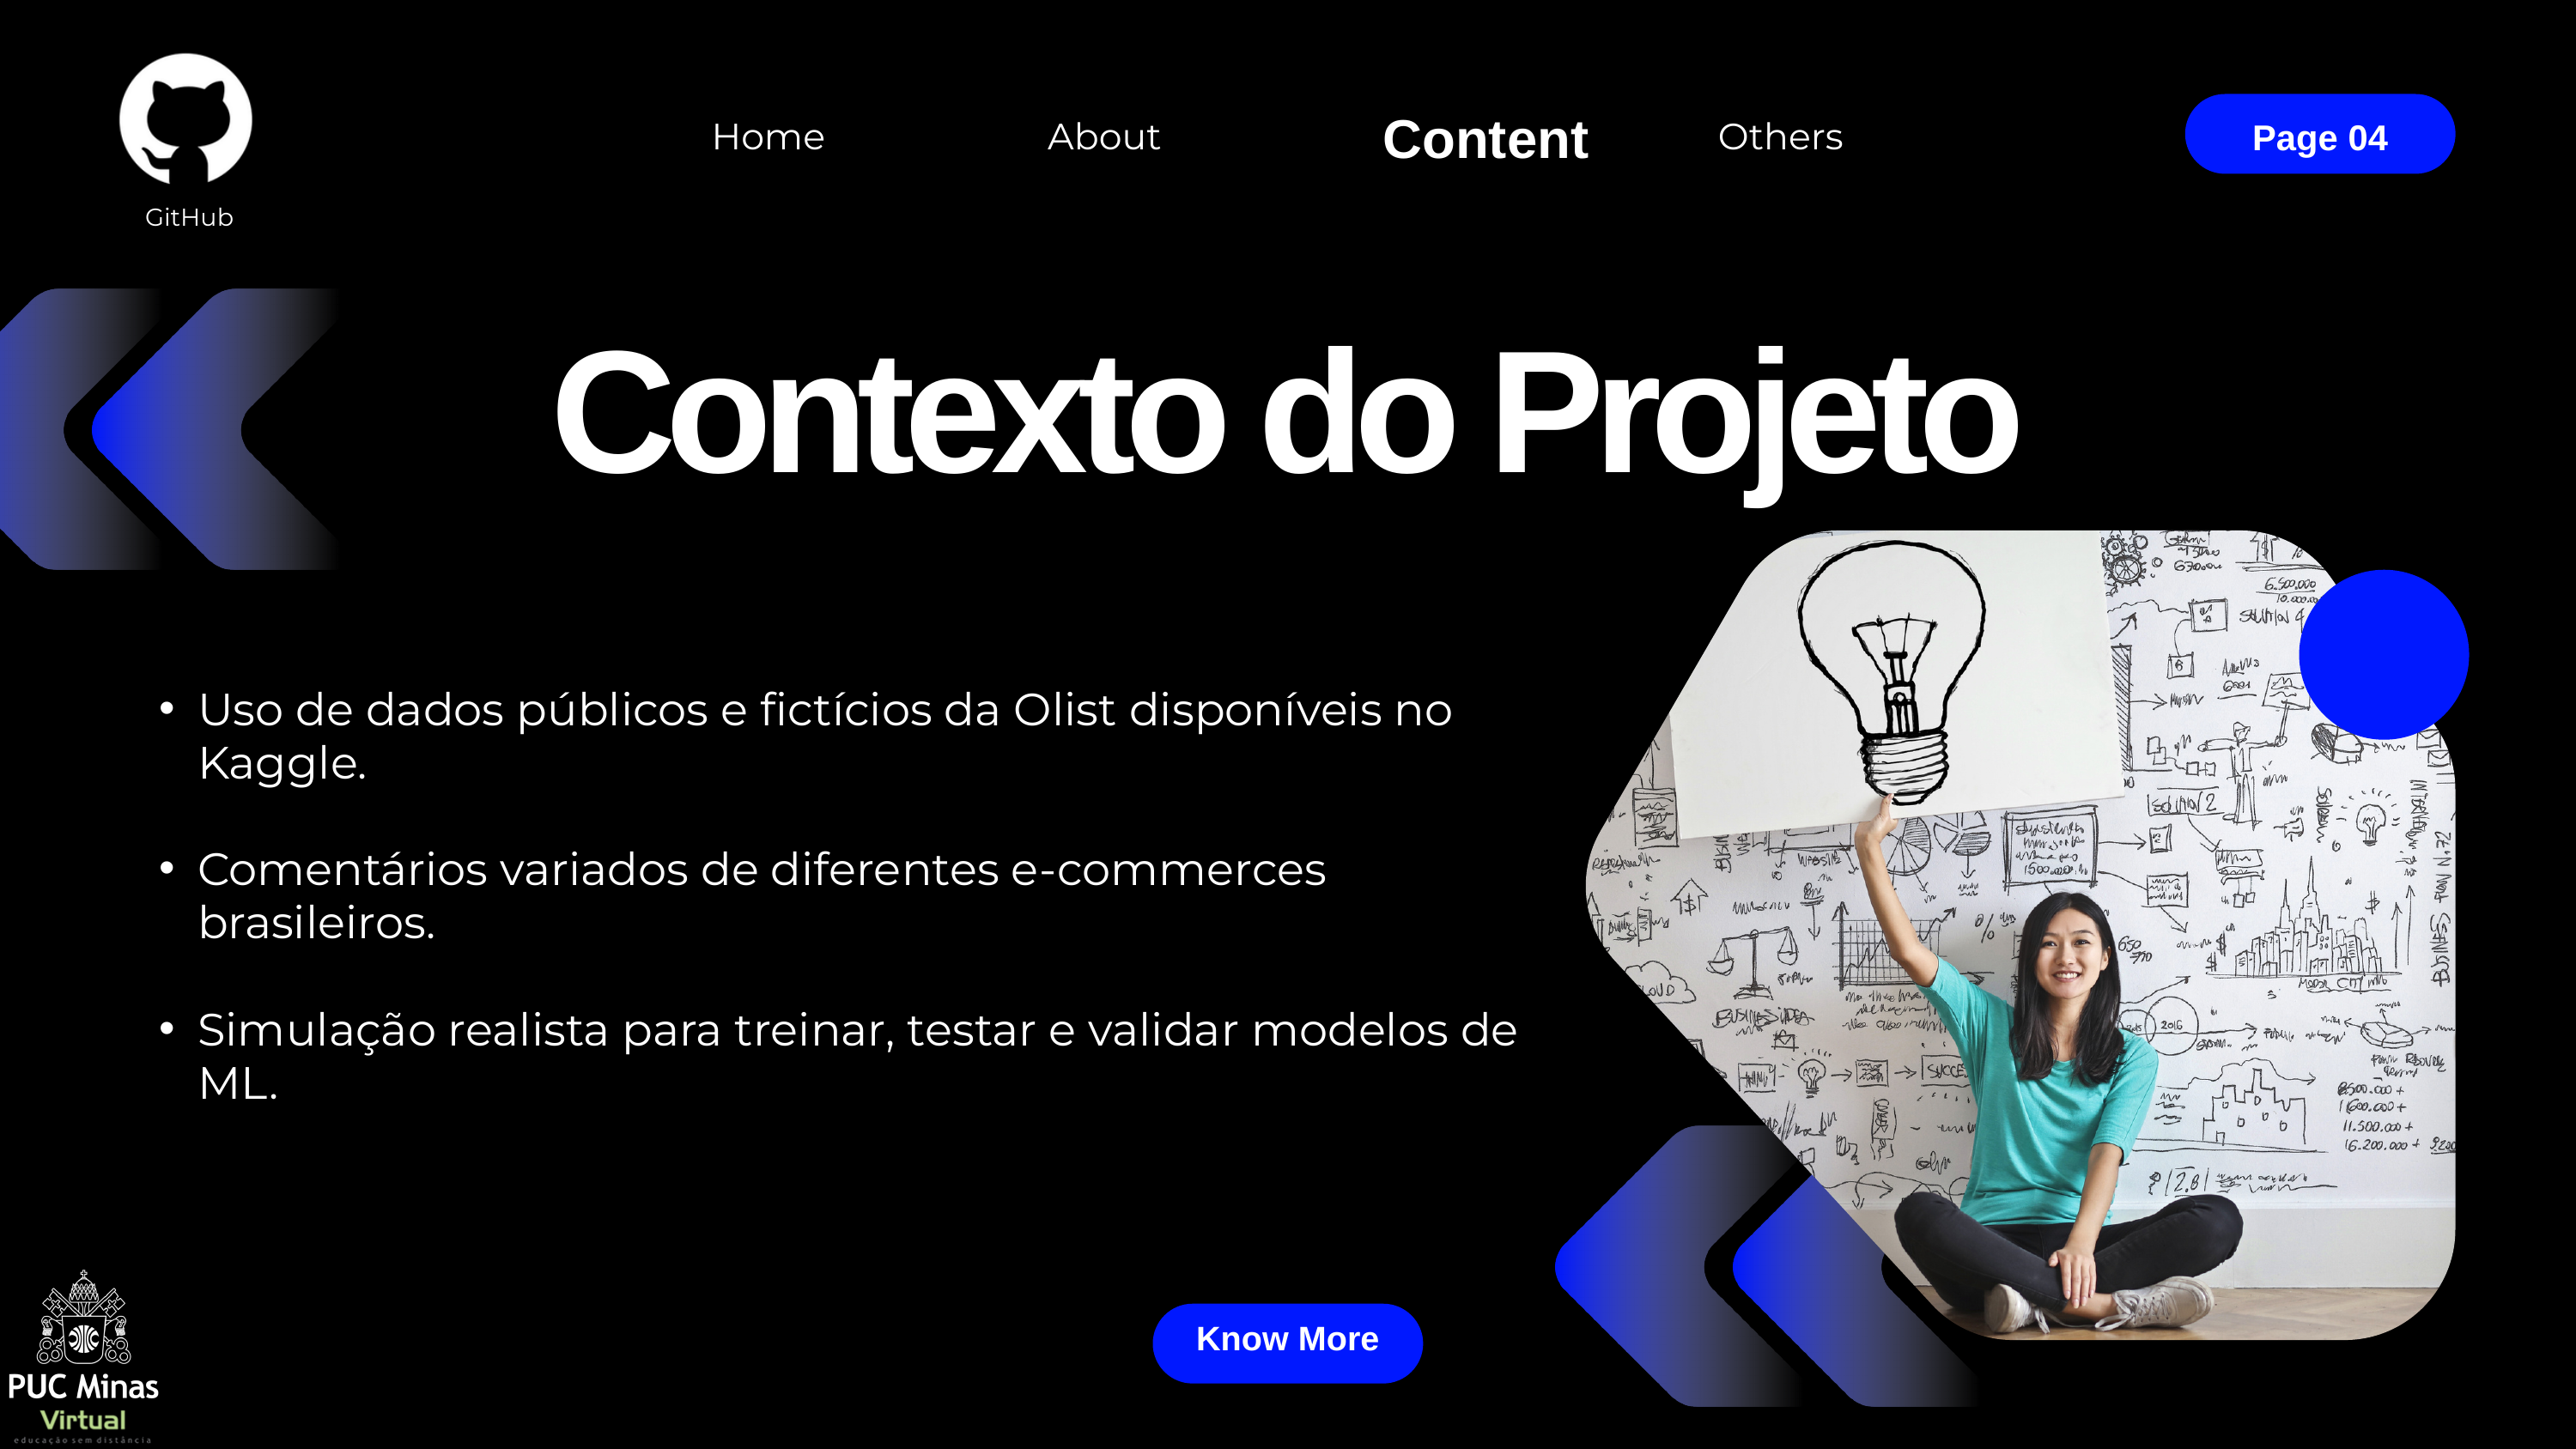

Content

Home
Others
About
Page 04
GitHub
Contexto do Projeto

Uso de dados públicos e fictícios da Olist disponíveis no Kaggle.

Comentários variados de diferentes e-commerces brasileiros.

Simulação realista para treinar, testar e validar modelos de ML.

Know More